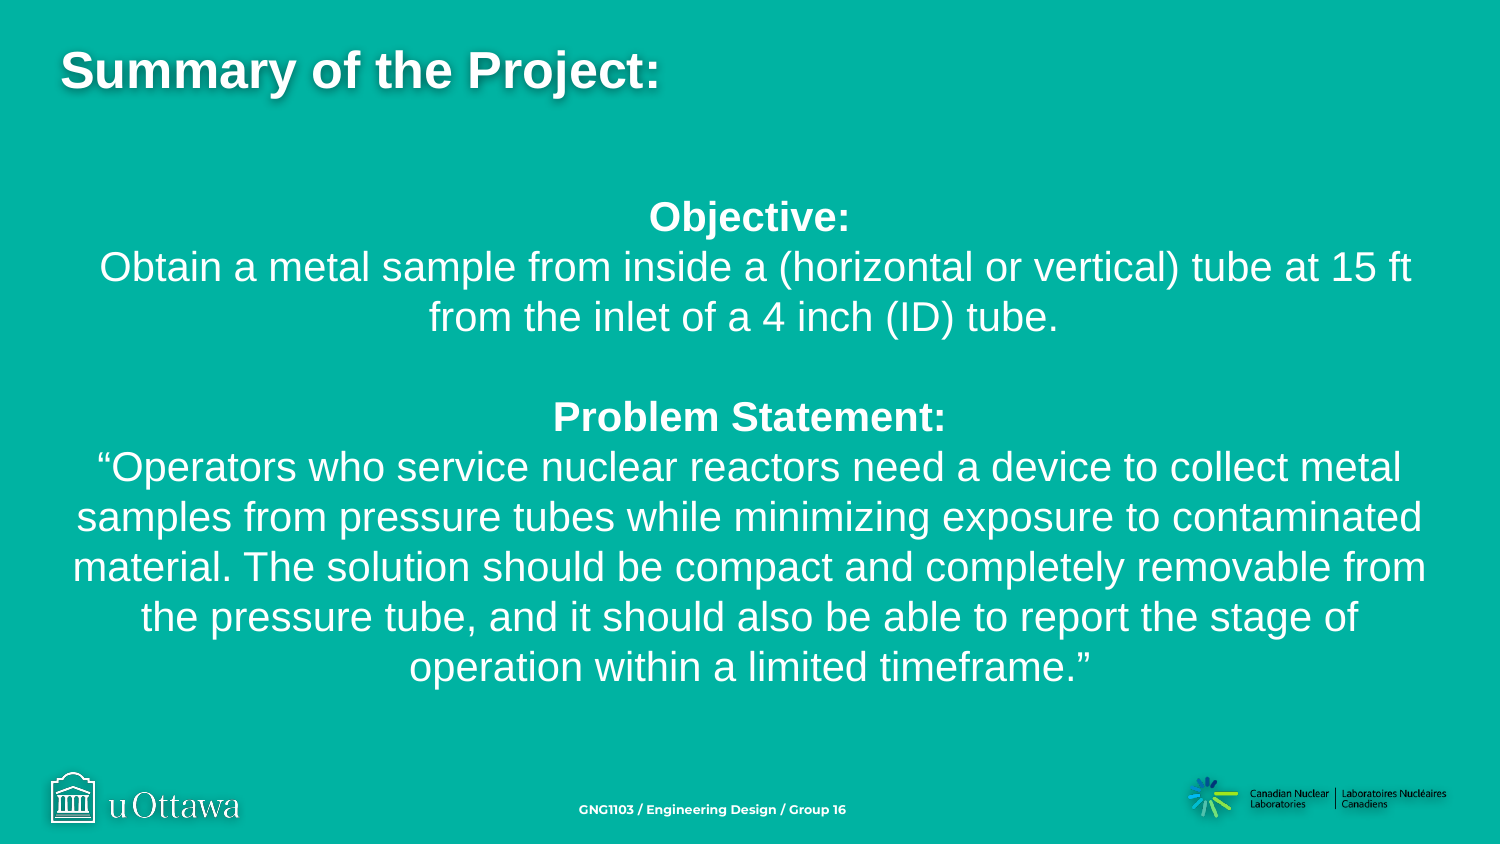

# Summary of the Project:

Objective:
 Obtain a metal sample from inside a (horizontal or vertical) tube at 15 ft from the inlet of a 4 inch (ID) tube.

Problem Statement:
“Operators who service nuclear reactors need a device to collect metal samples from pressure tubes while minimizing exposure to contaminated material. The solution should be compact and completely removable from the pressure tube, and it should also be able to report the stage of operation within a limited timeframe.”